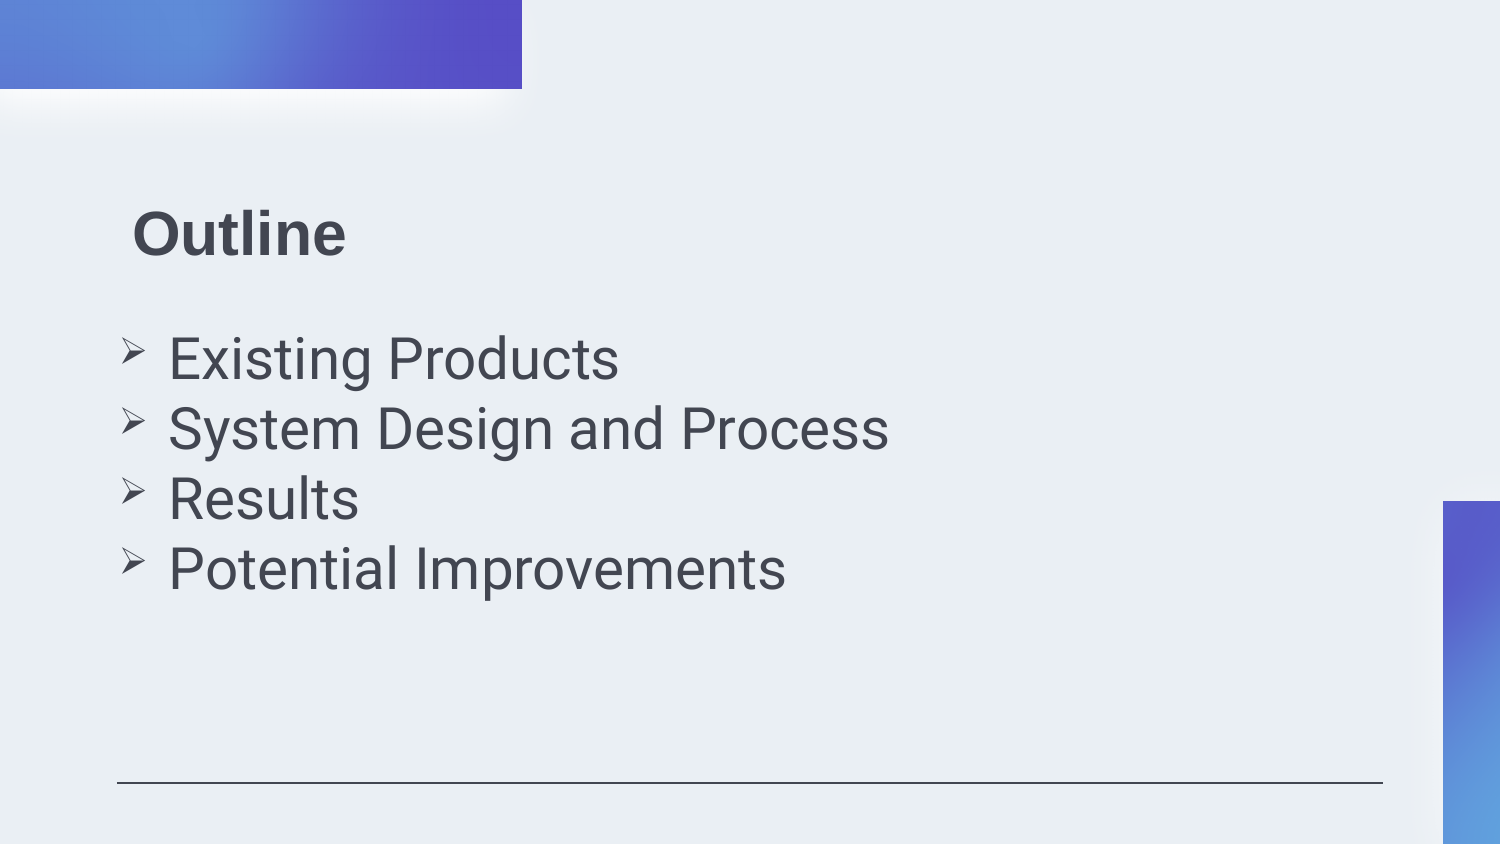

# Outline
Existing Products
System Design and Process
Results
Potential Improvements